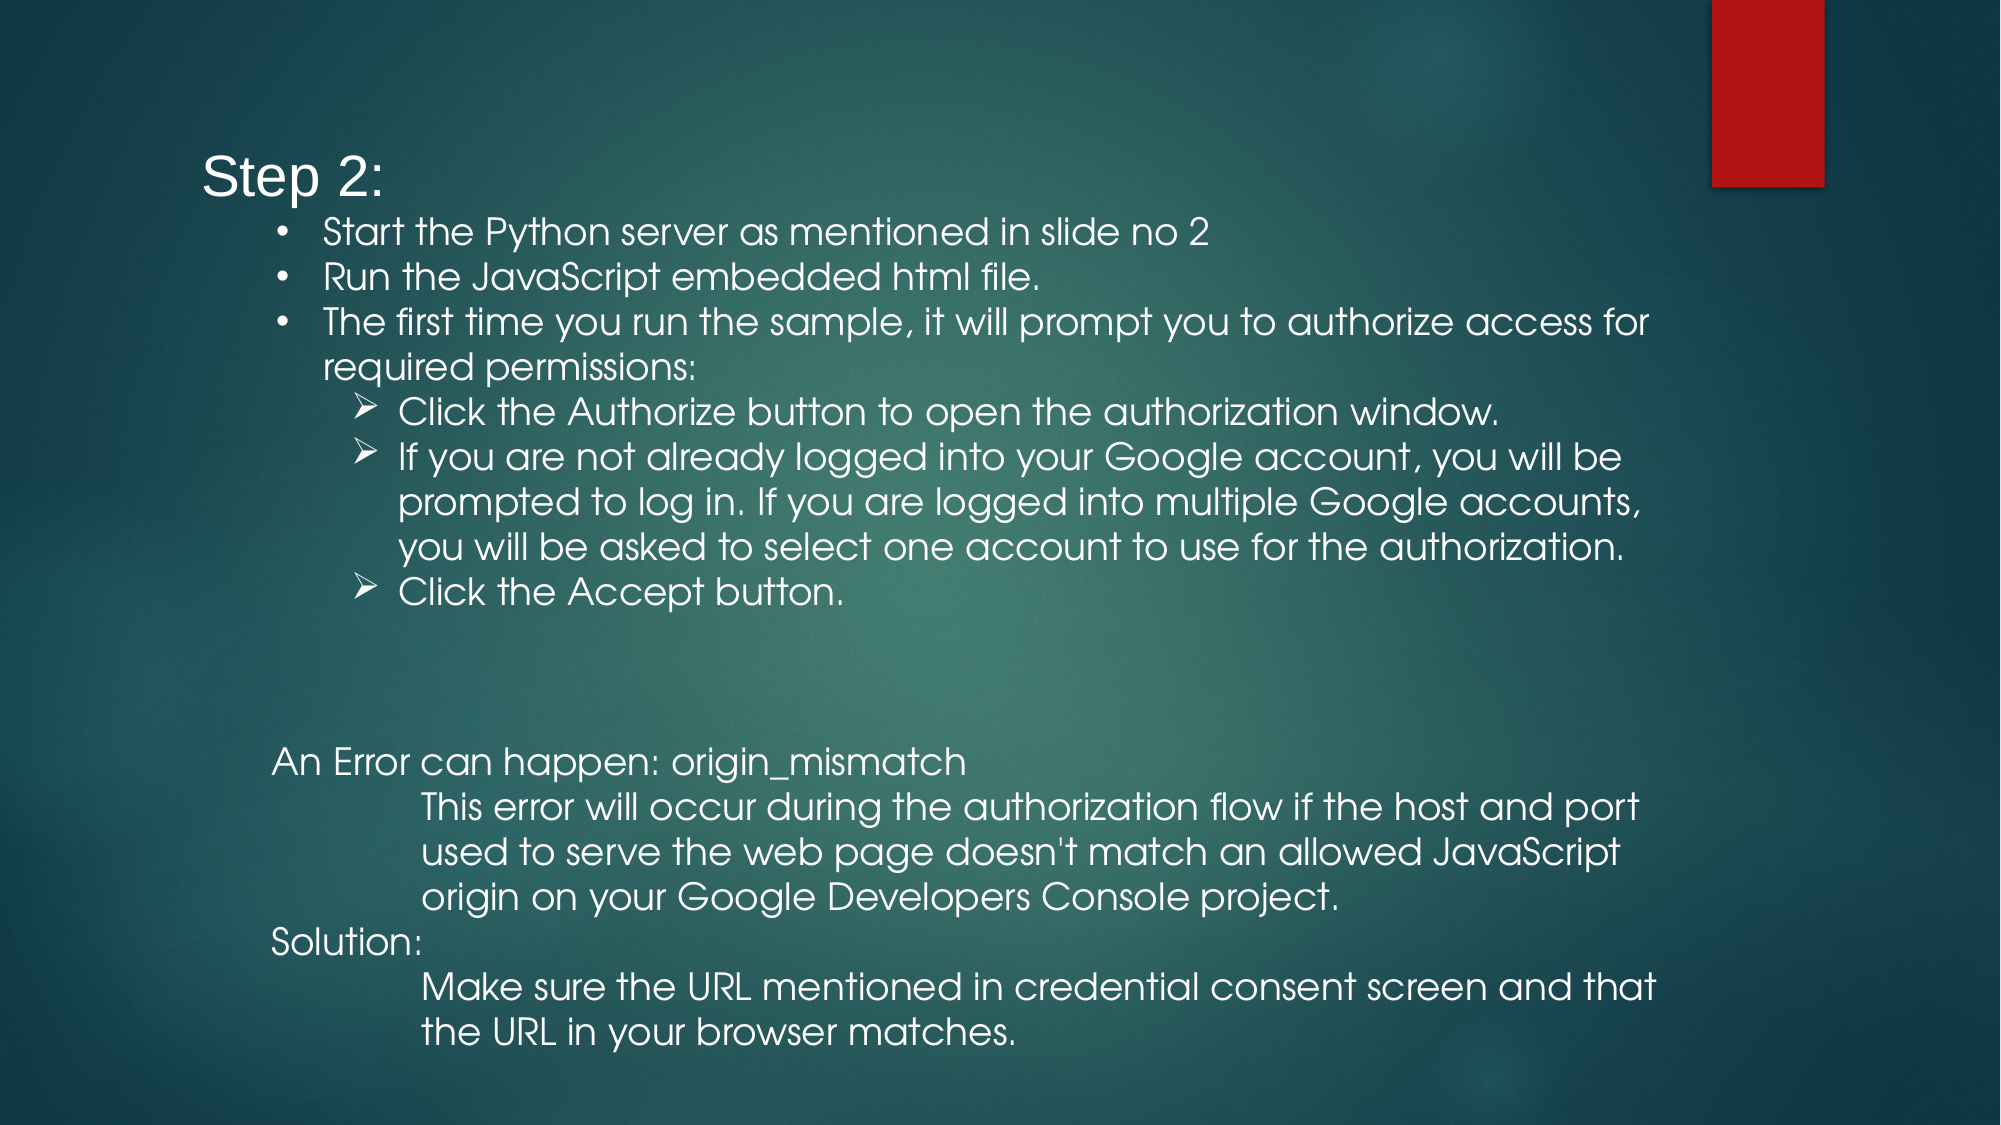

Step 2:
Start the Python server as mentioned in slide no 2
Run the JavaScript embedded html file.
The first time you run the sample, it will prompt you to authorize access for required permissions:
Click the Authorize button to open the authorization window.
If you are not already logged into your Google account, you will be prompted to log in. If you are logged into multiple Google accounts, you will be asked to select one account to use for the authorization.
Click the Accept button.
An Error can happen: origin_mismatch
	This error will occur during the authorization flow if the host and port 	used to serve the web page doesn't match an allowed JavaScript 	origin on your Google Developers Console project.
Solution:
	Make sure the URL mentioned in credential consent screen and that 	the URL in your browser matches.